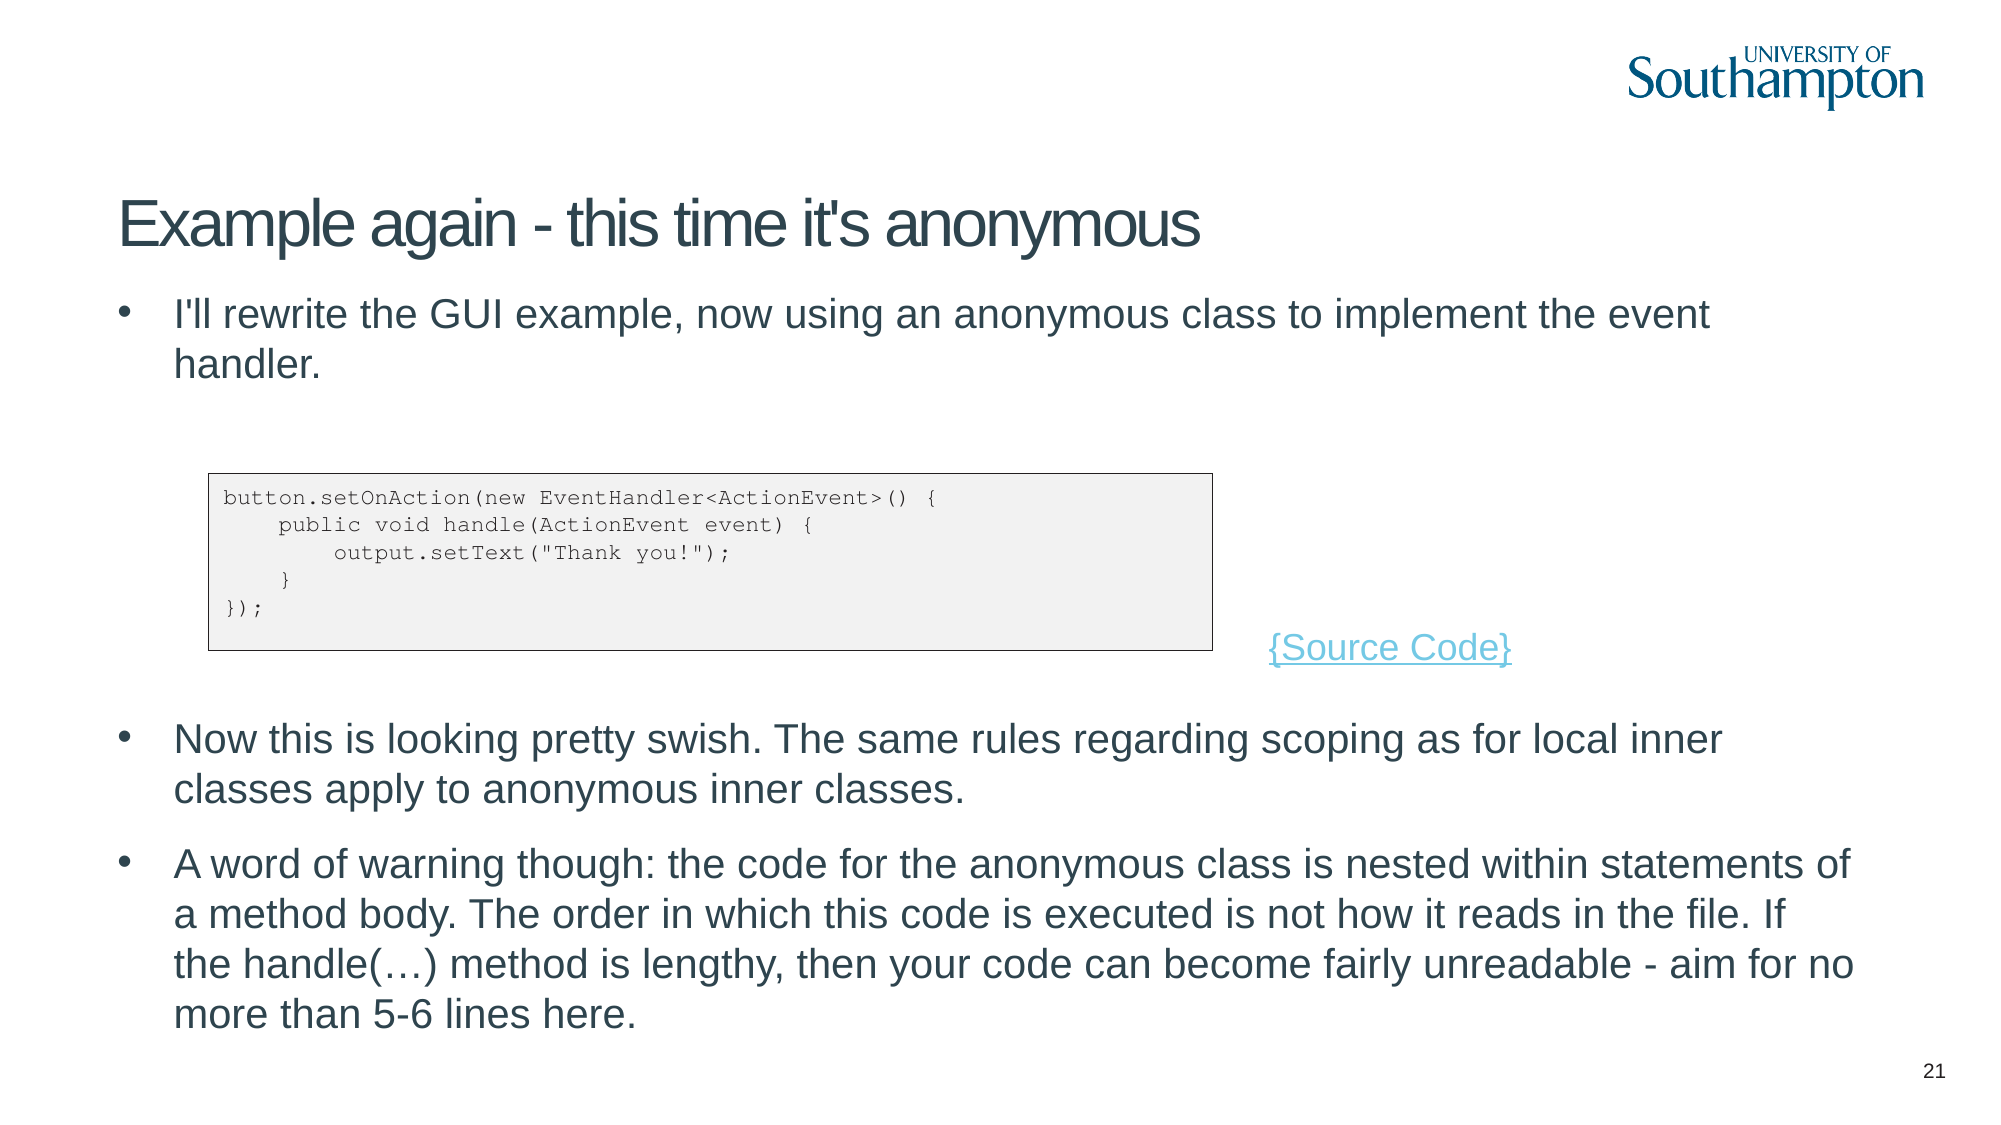

# Example again - this time it's anonymous
I'll rewrite the GUI example, now using an anonymous class to implement the event handler.

Now this is looking pretty swish. The same rules regarding scoping as for local inner classes apply to anonymous inner classes.
A word of warning though: the code for the anonymous class is nested within statements of a method body. The order in which this code is executed is not how it reads in the file. If the handle(…) method is lengthy, then your code can become fairly unreadable - aim for no more than 5-6 lines here.

button.setOnAction(new EventHandler<ActionEvent>() {
    public void handle(ActionEvent event) {
        output.setText("Thank you!");
    }
});
{Source Code}